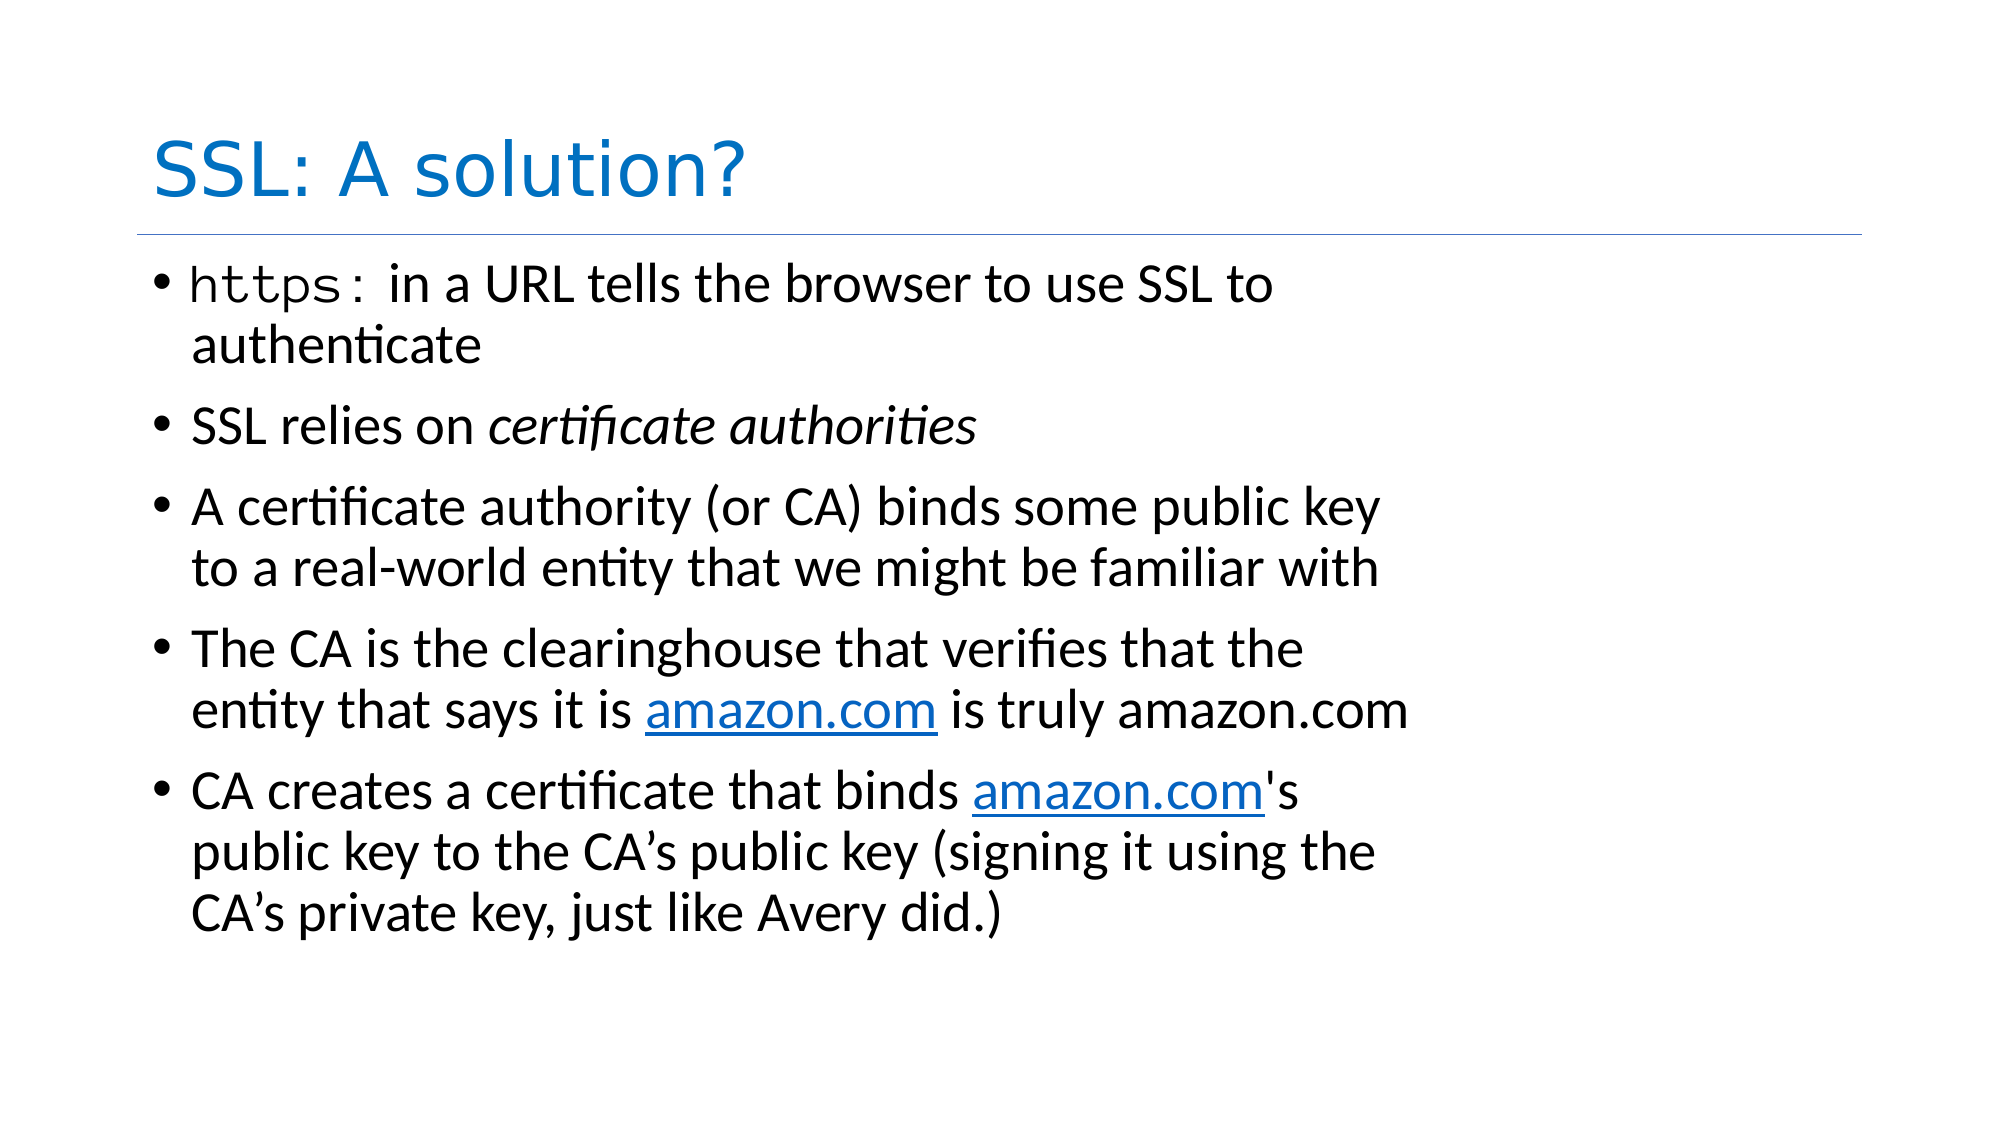

# SSL: A solution?
https: in a URL tells the browser to use SSL to authenticate
SSL relies on certificate authorities
A certificate authority (or CA) binds some public key to a real-world entity that we might be familiar with
The CA is the clearinghouse that verifies that the entity that says it is amazon.com is truly amazon.com
CA creates a certificate that binds amazon.com's public key to the CA’s public key (signing it using the CA’s private key, just like Avery did.)